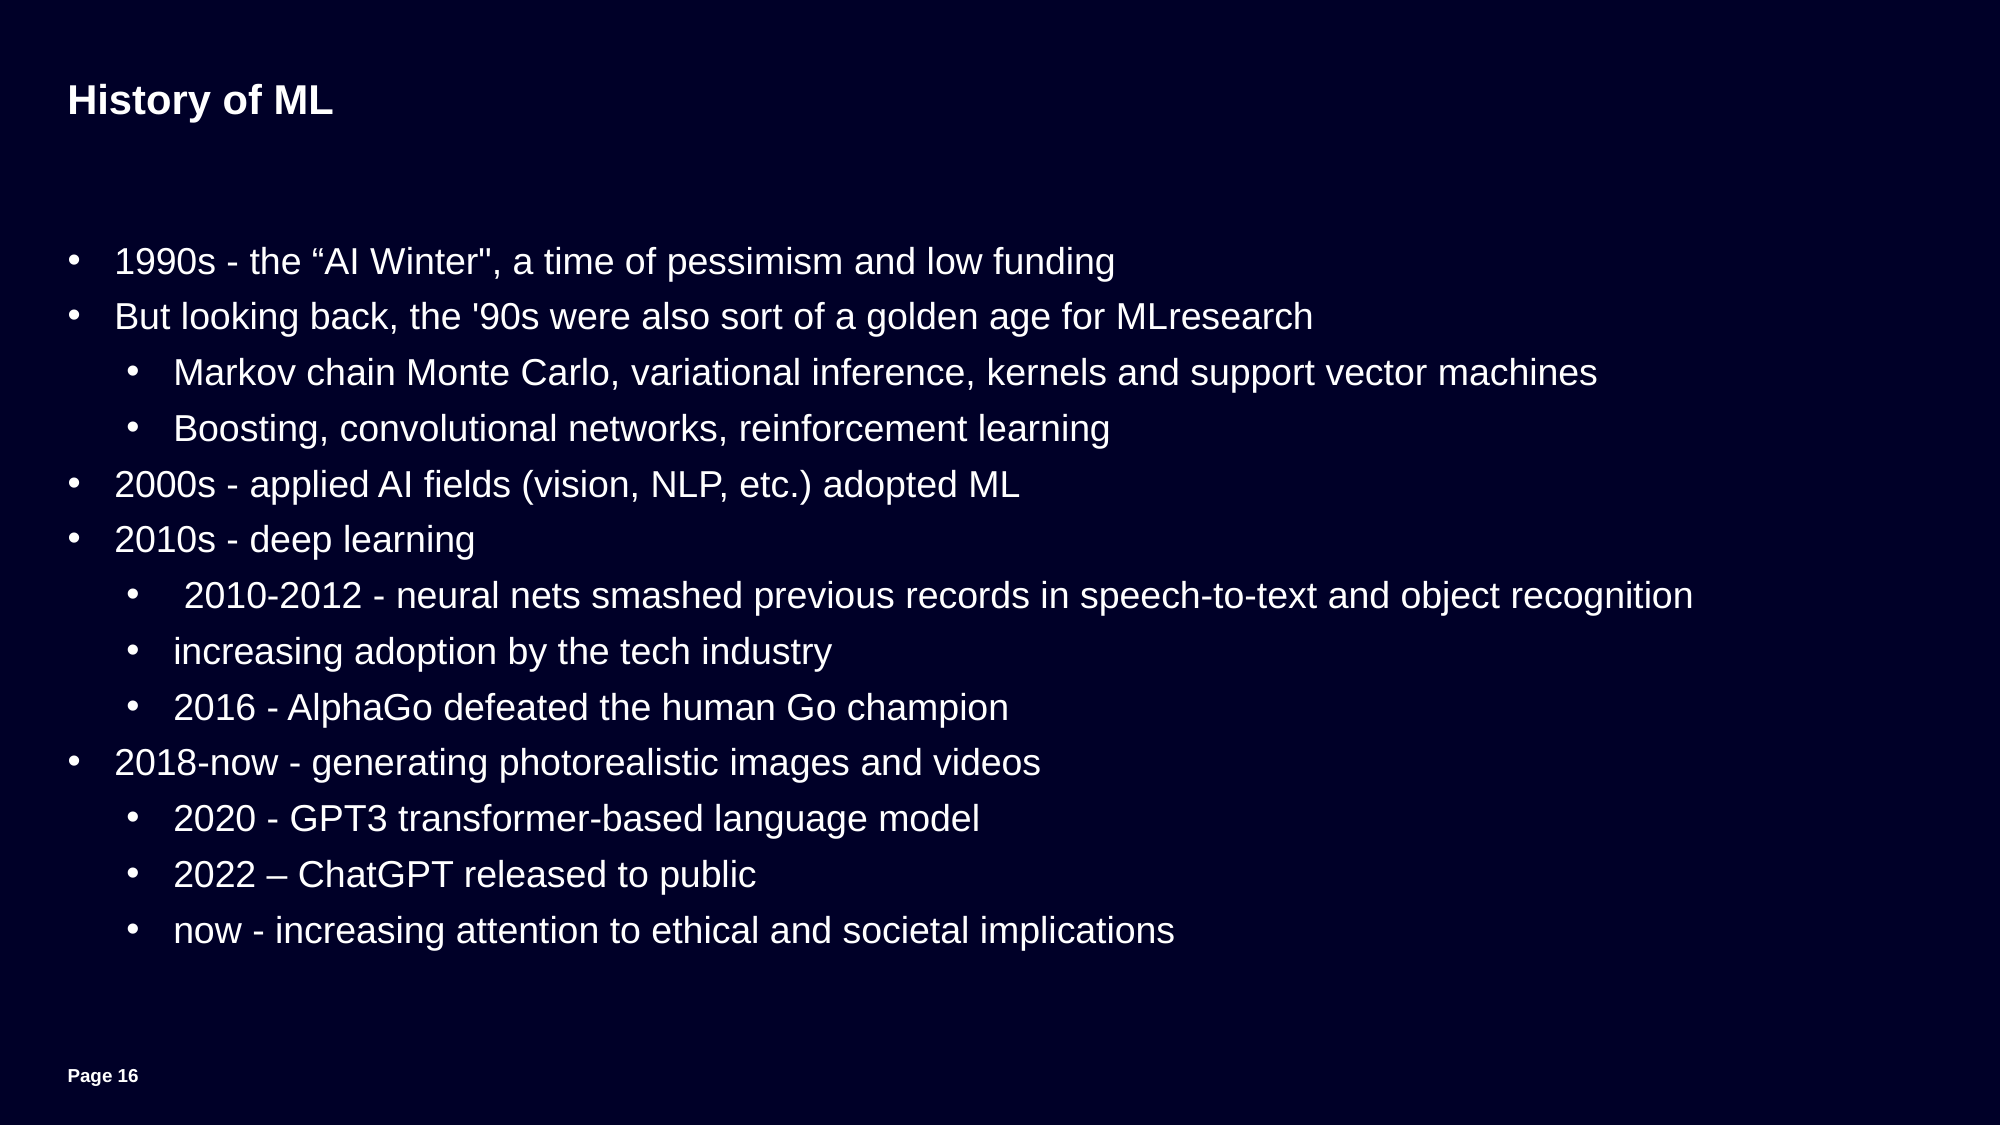

# History of ML
1990s - the “AI Winter", a time of pessimism and low funding
But looking back, the '90s were also sort of a golden age for MLresearch
Markov chain Monte Carlo, variational inference, kernels and support vector machines
Boosting, convolutional networks, reinforcement learning
2000s - applied AI fields (vision, NLP, etc.) adopted ML
2010s - deep learning
 2010-2012 - neural nets smashed previous records in speech-to-text and object recognition
increasing adoption by the tech industry
2016 - AlphaGo defeated the human Go champion
2018-now - generating photorealistic images and videos
2020 - GPT3 transformer-based language model
2022 – ChatGPT released to public
now - increasing attention to ethical and societal implications
Page 16